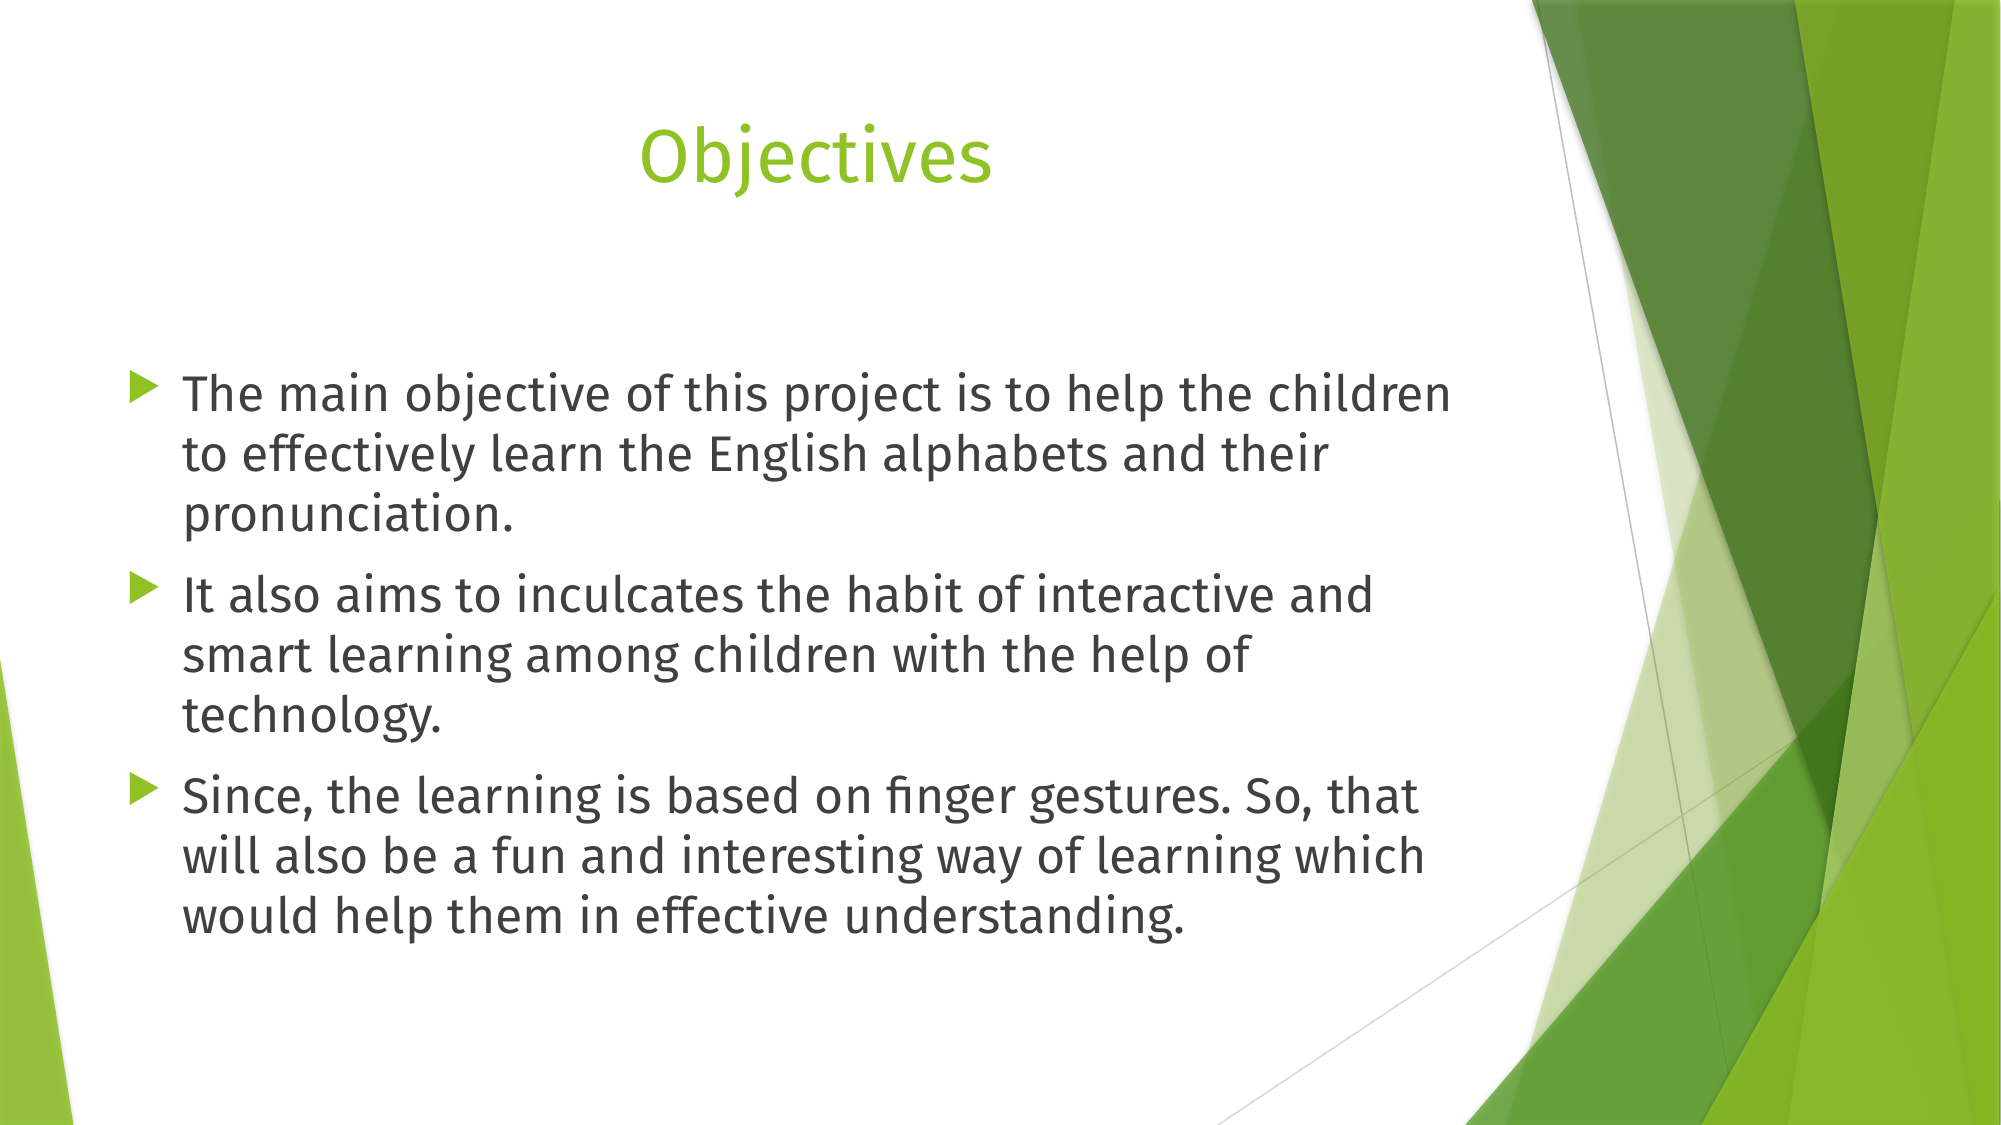

# Objectives
The main objective of this project is to help the children to effectively learn the English alphabets and their pronunciation.
It also aims to inculcates the habit of interactive and smart learning among children with the help of technology.
Since, the learning is based on finger gestures. So, that will also be a fun and interesting way of learning which would help them in effective understanding.